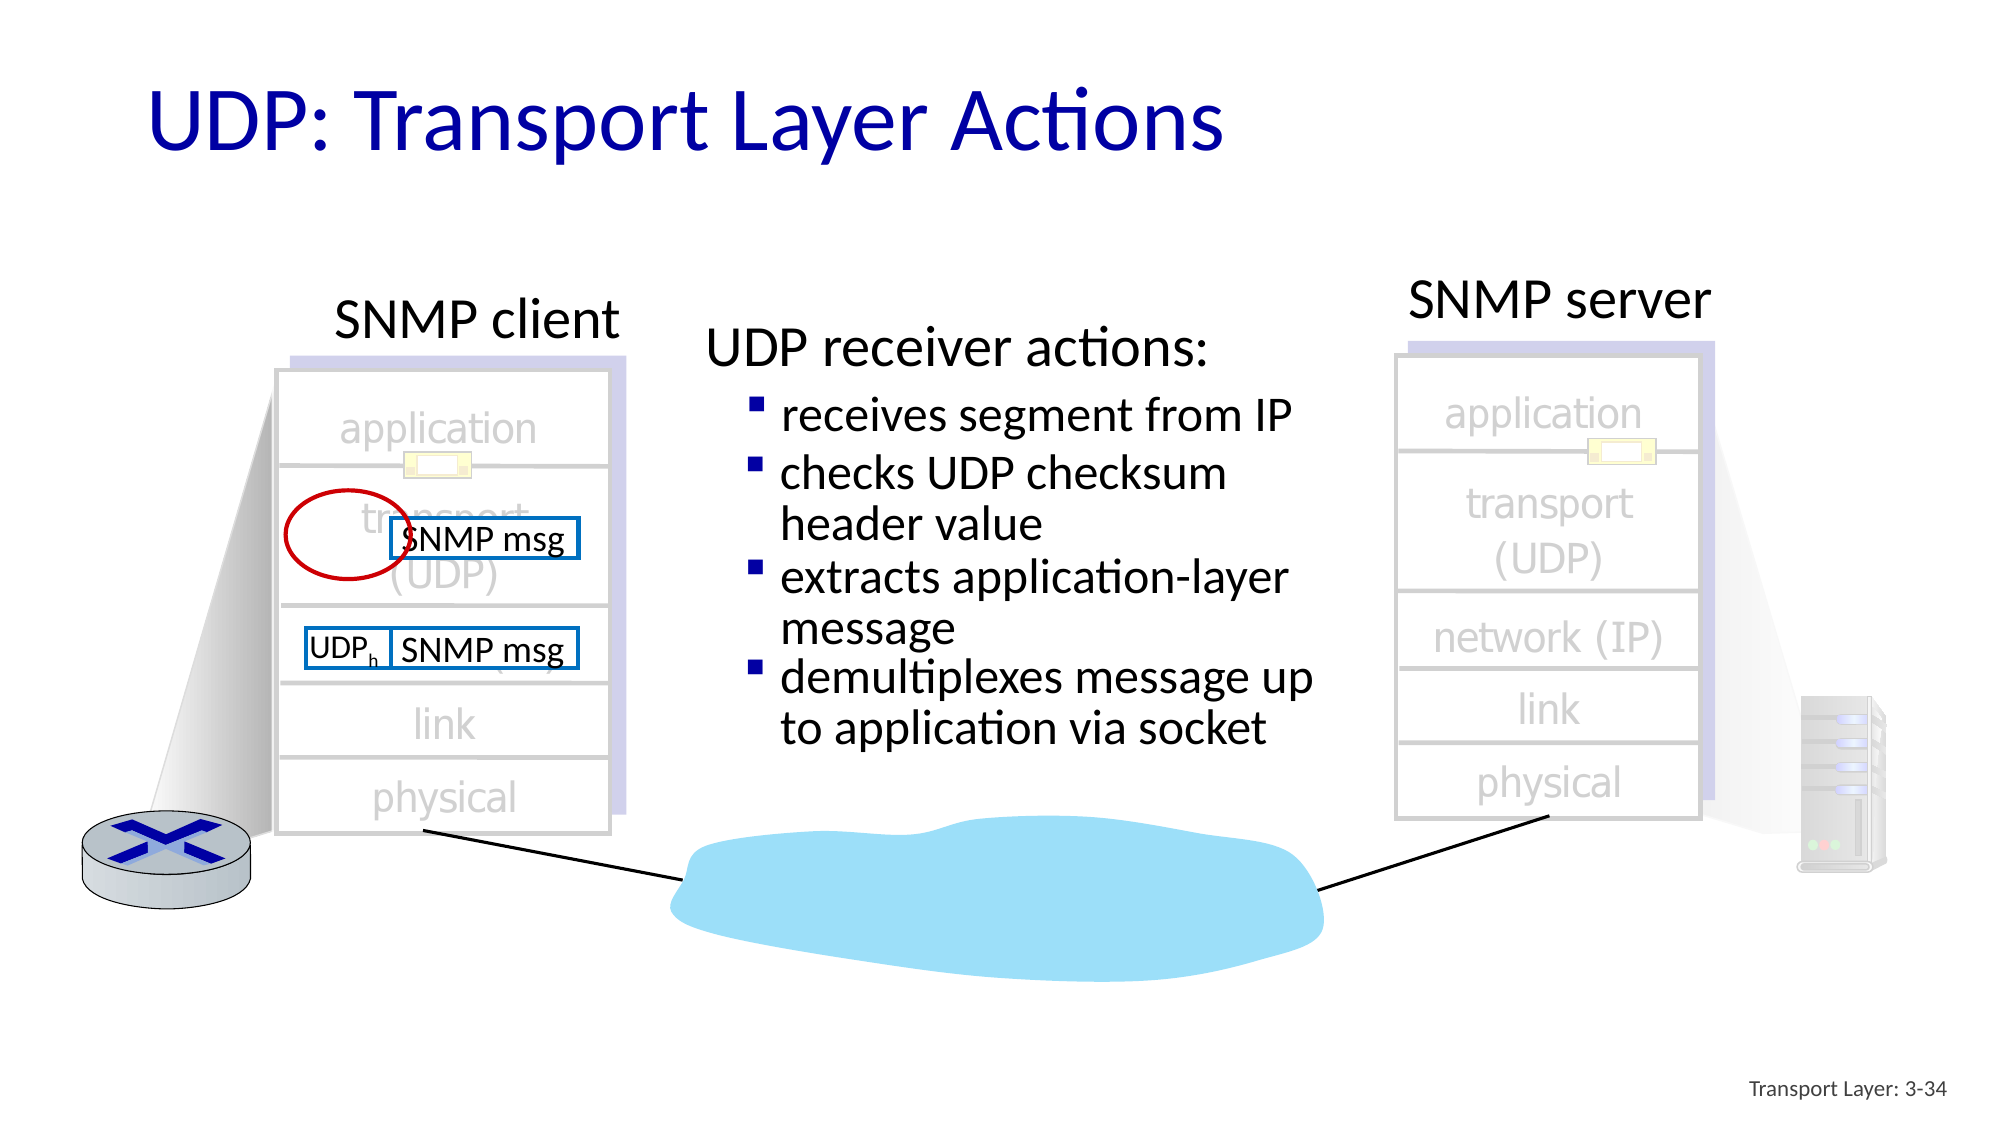

# UDP: Transport Layer Actions
SNMP server
SNMP client
UDP receiver actions:

application

transport
(UDP)

network (IP)

link

physical

application

transport
(UDP)

network (IP)

link

physical

receives segment from IP

checks UDP checksum header value

SNMP msg

extracts application-layer message
SNMP msg

UDPh

demultiplexes message up to application via socket

Transport Layer: 3-34